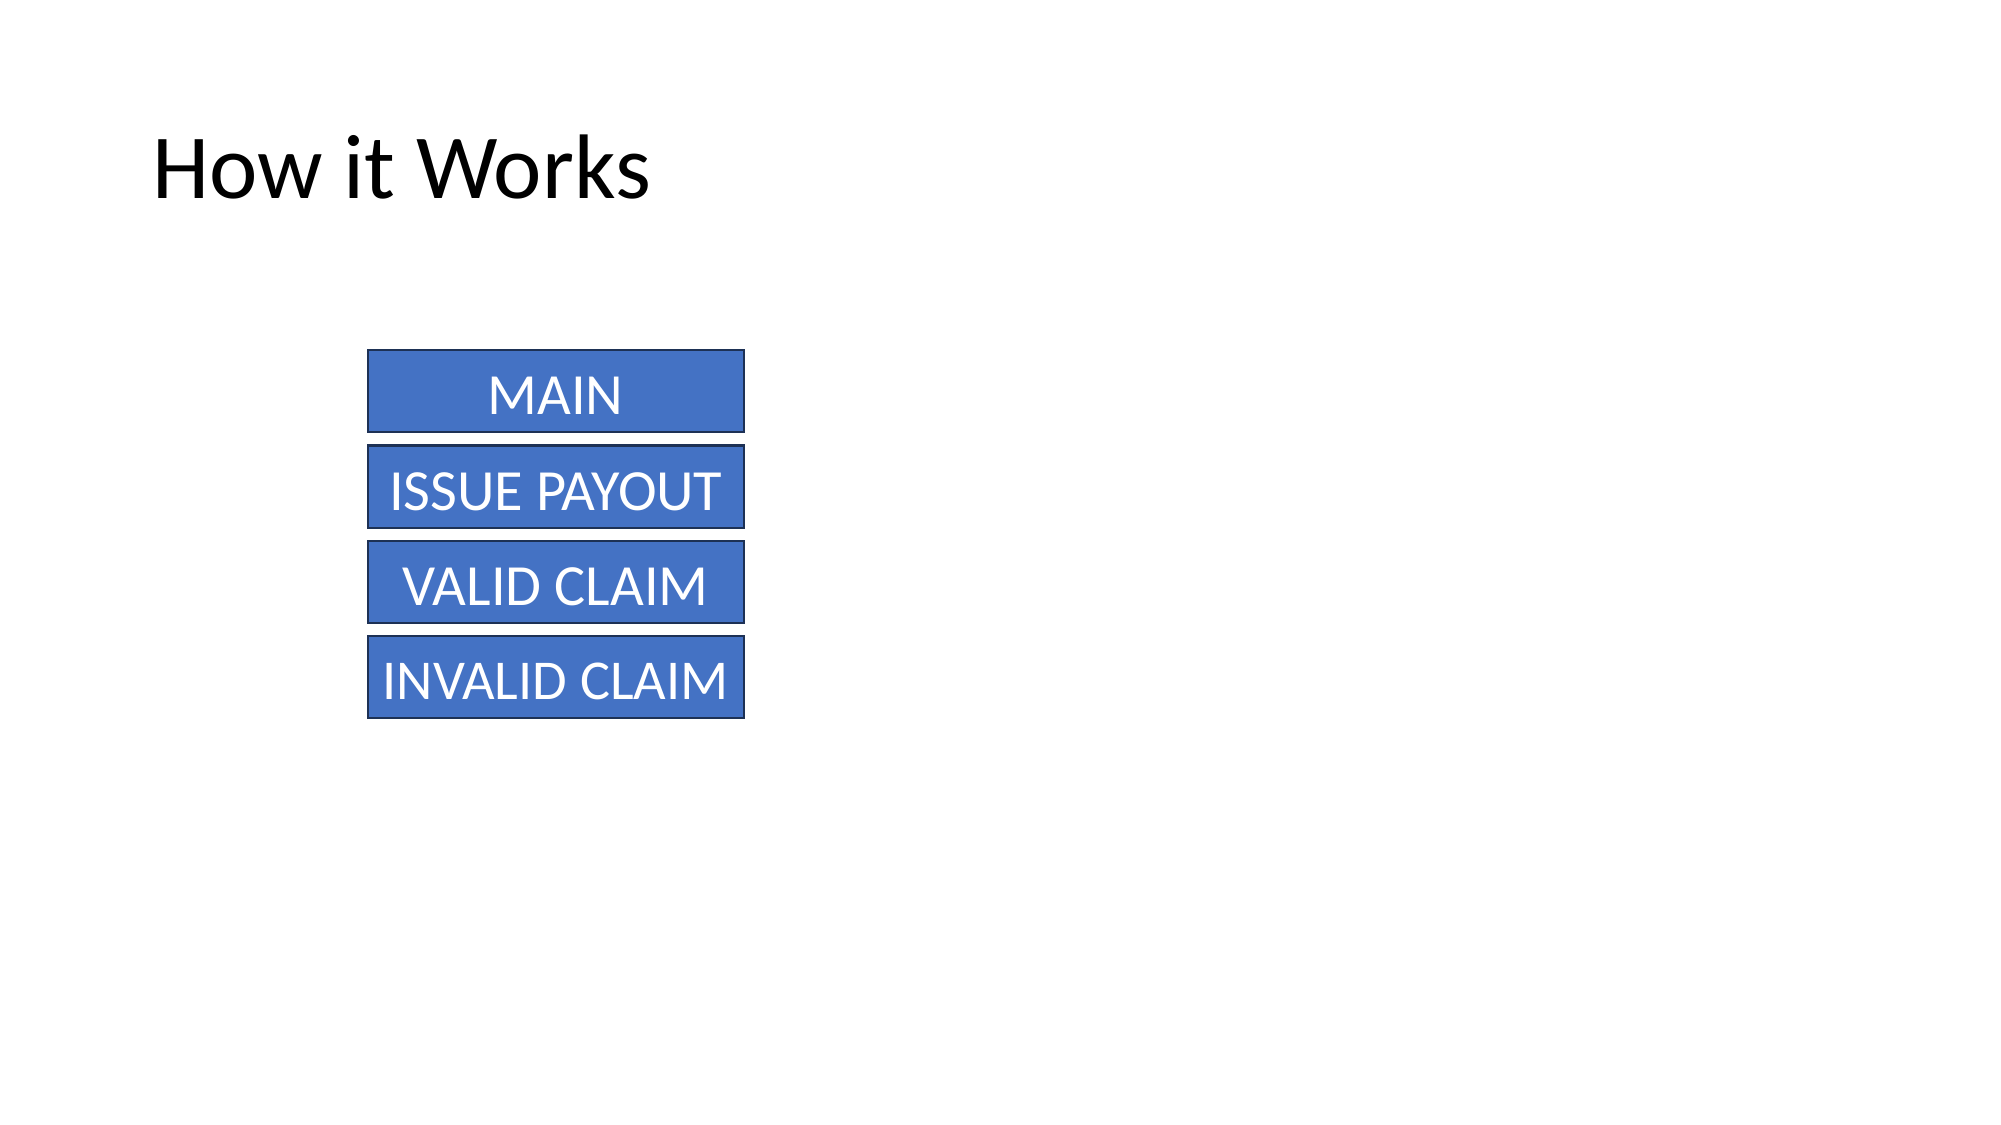

# How it Works
MAIN
ISSUE PAYOUT
VALID CLAIM
INVALID CLAIM